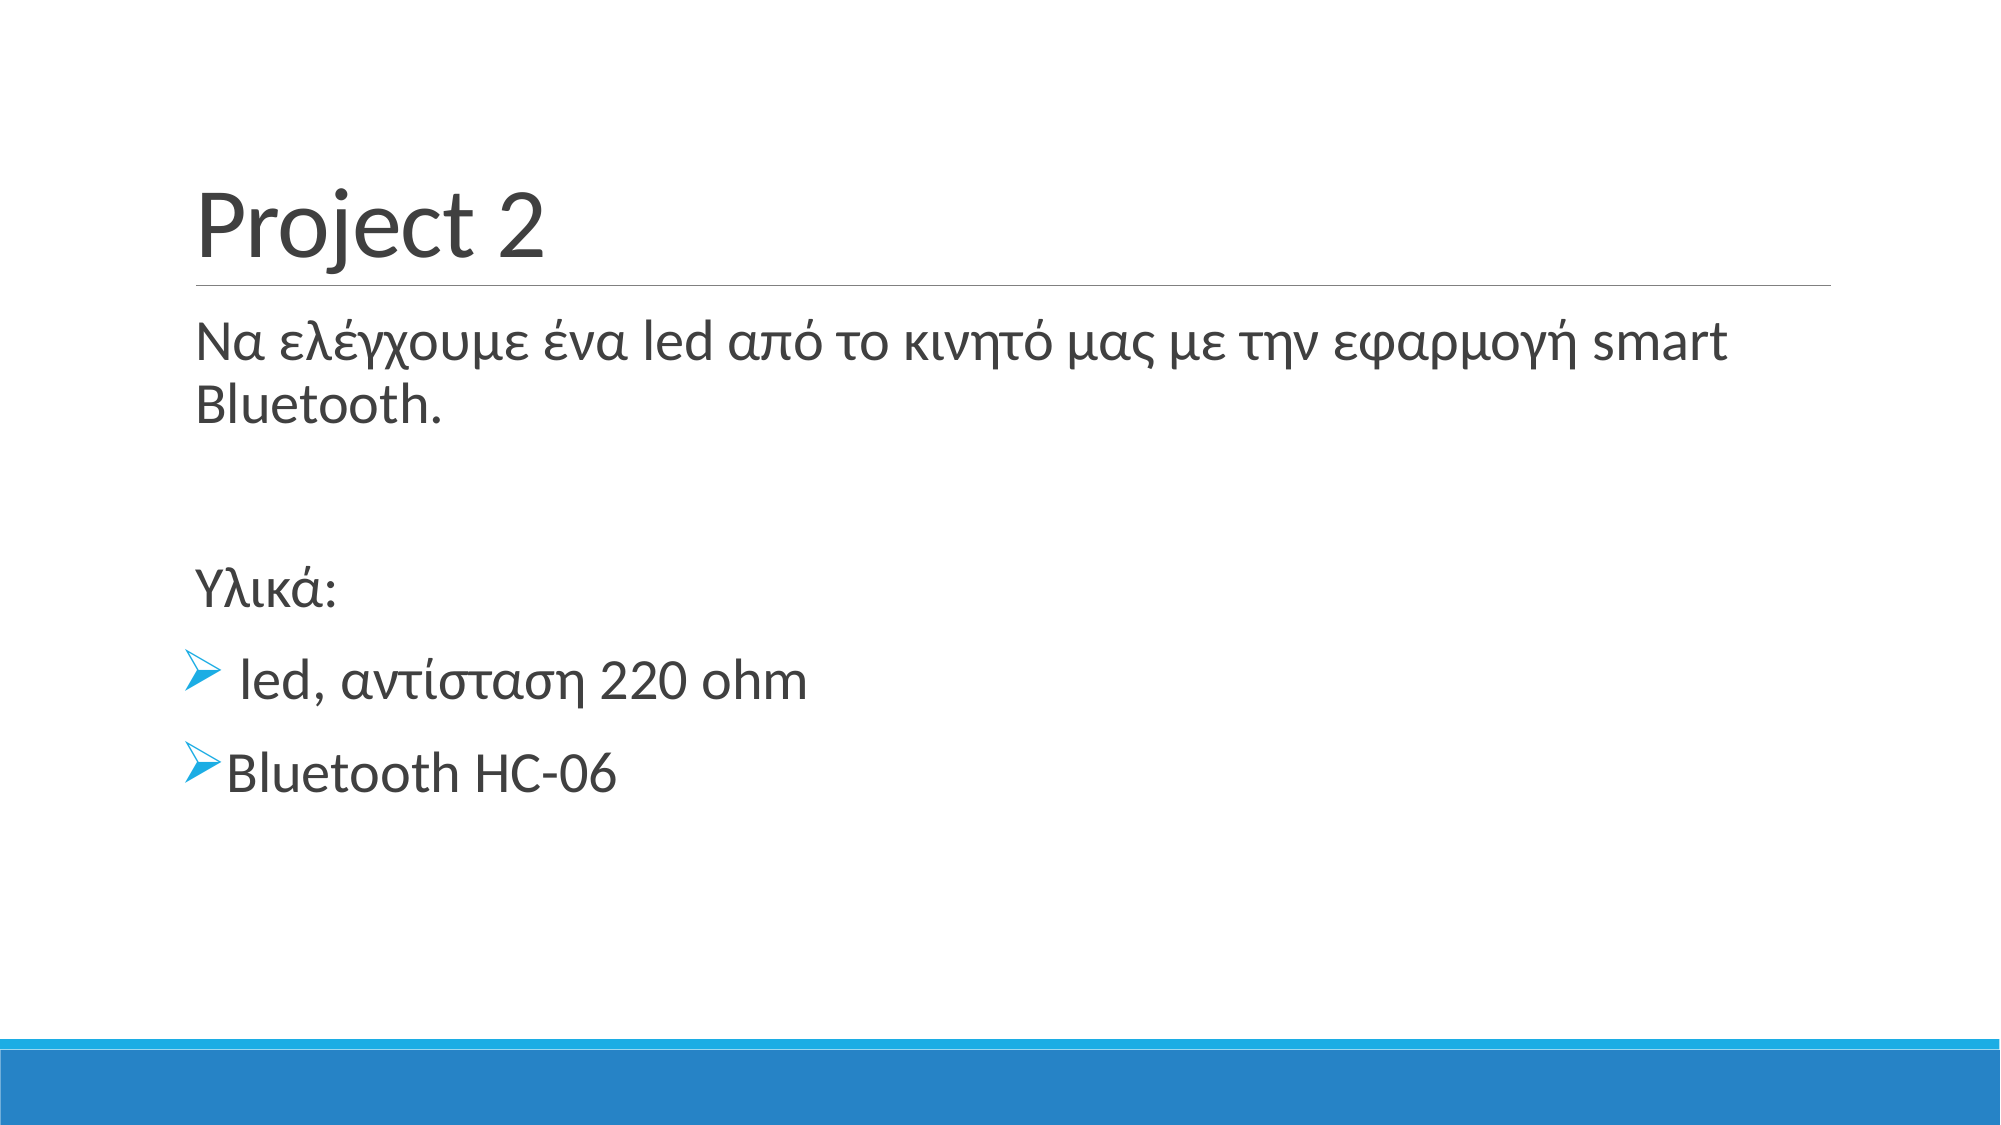

# Project 2
Να ελέγχουμε ένα led από το κινητό μας με την εφαρμογή smart Bluetooth.

Υλικά:
 led, αντίσταση 220 ohm
Bluetooth HC-06